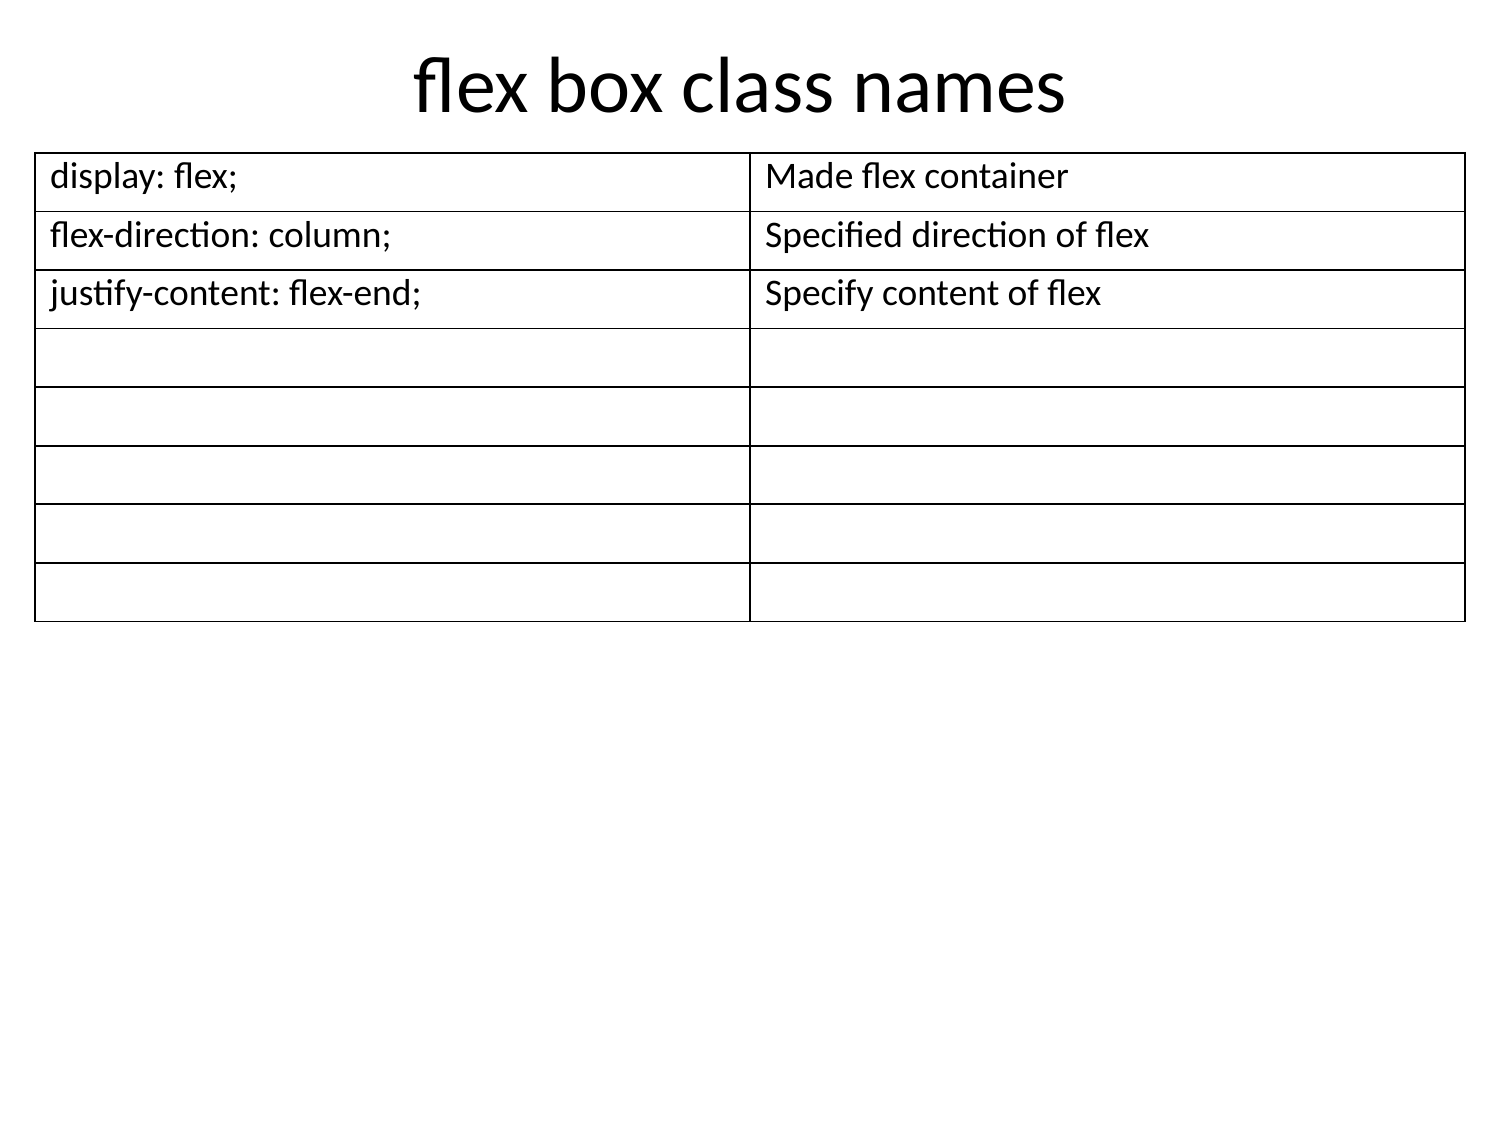

# flex box class names
| display: flex; | Made flex container |
| --- | --- |
| flex-direction: column; | Specified direction of flex |
| justify-content: flex-end; | Specify content of flex |
|  |  |
|  |  |
|  |  |
|  |  |
|  |  |